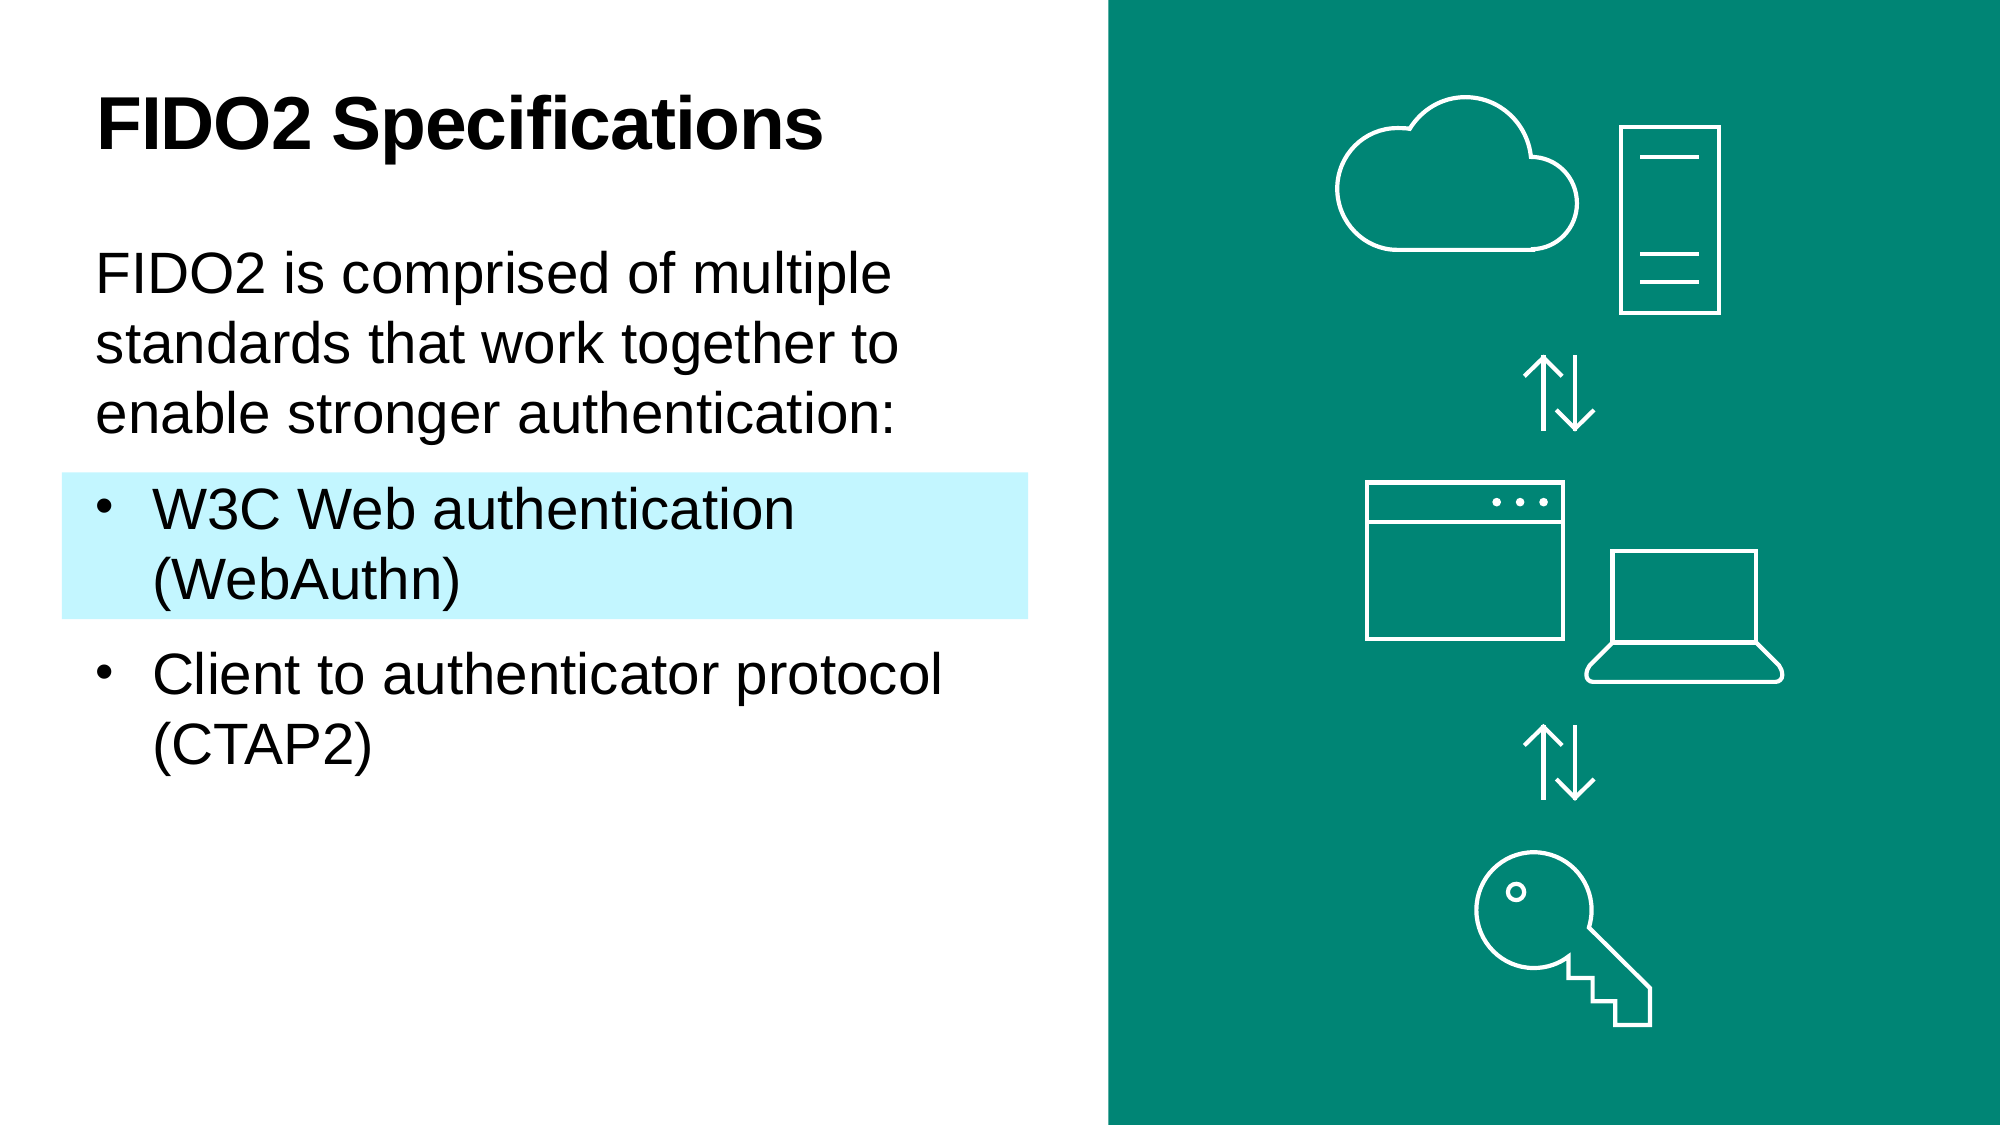

# FIDO2 Specifications

FIDO2 is comprised of multiple standards that work together to enable stronger authentication:
W3C Web authentication (WebAuthn)
Client to authenticator protocol (CTAP2)